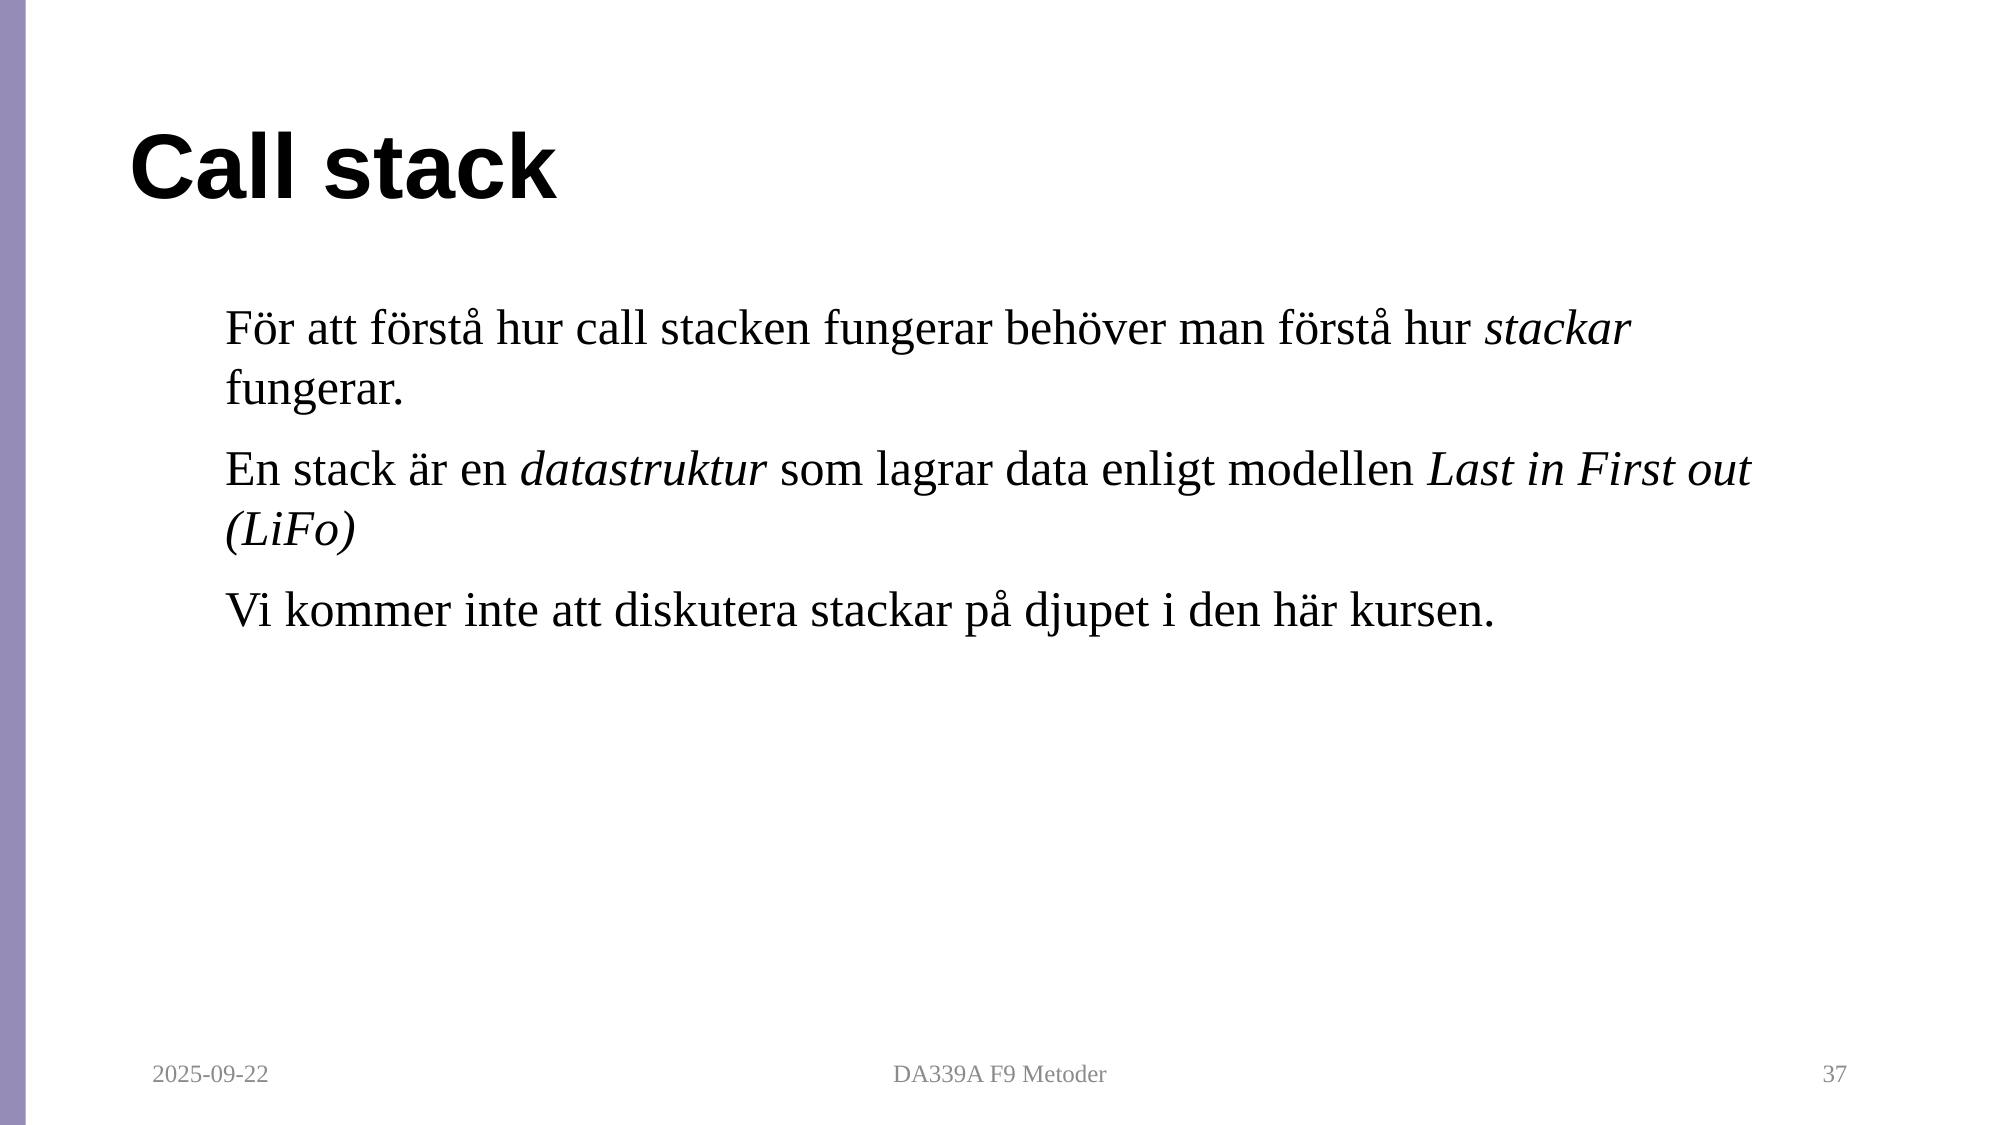

# Call stack
För att förstå hur call stacken fungerar behöver man förstå hur stackar fungerar.
En stack är en datastruktur som lagrar data enligt modellen Last in First out (LiFo)
Vi kommer inte att diskutera stackar på djupet i den här kursen.
2025-09-22
DA339A F9 Metoder
37